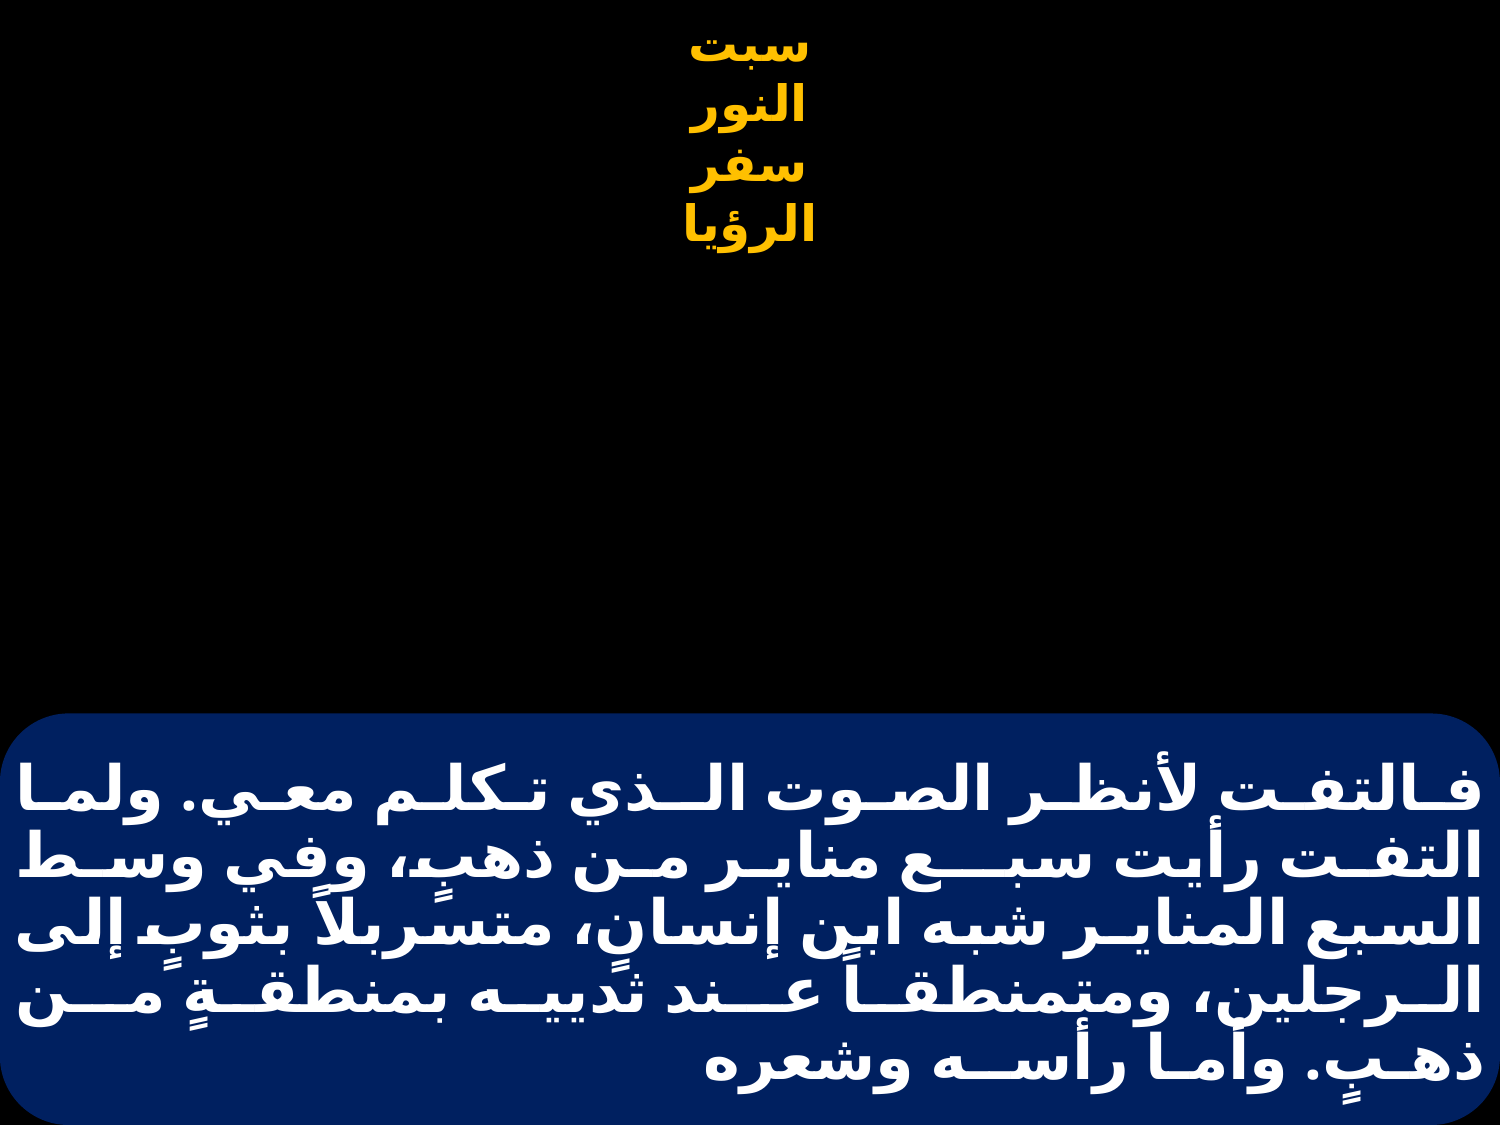

# فـالتفـت لأنظـر الصـوت الــذي تـكلـم معـي. ولمـا التفـت رأيت سبـــع منايـر مـن ذهبٍ، وفي وسـط السبع المنايـر شبه ابن إنسانٍ، متسربلاً بثوبٍ إلى الـرجلين، ومتمنطقـاً عــند ثدييـه بمنطقـةٍ مــن ذهـبٍ. وأمـا رأســه وشعره